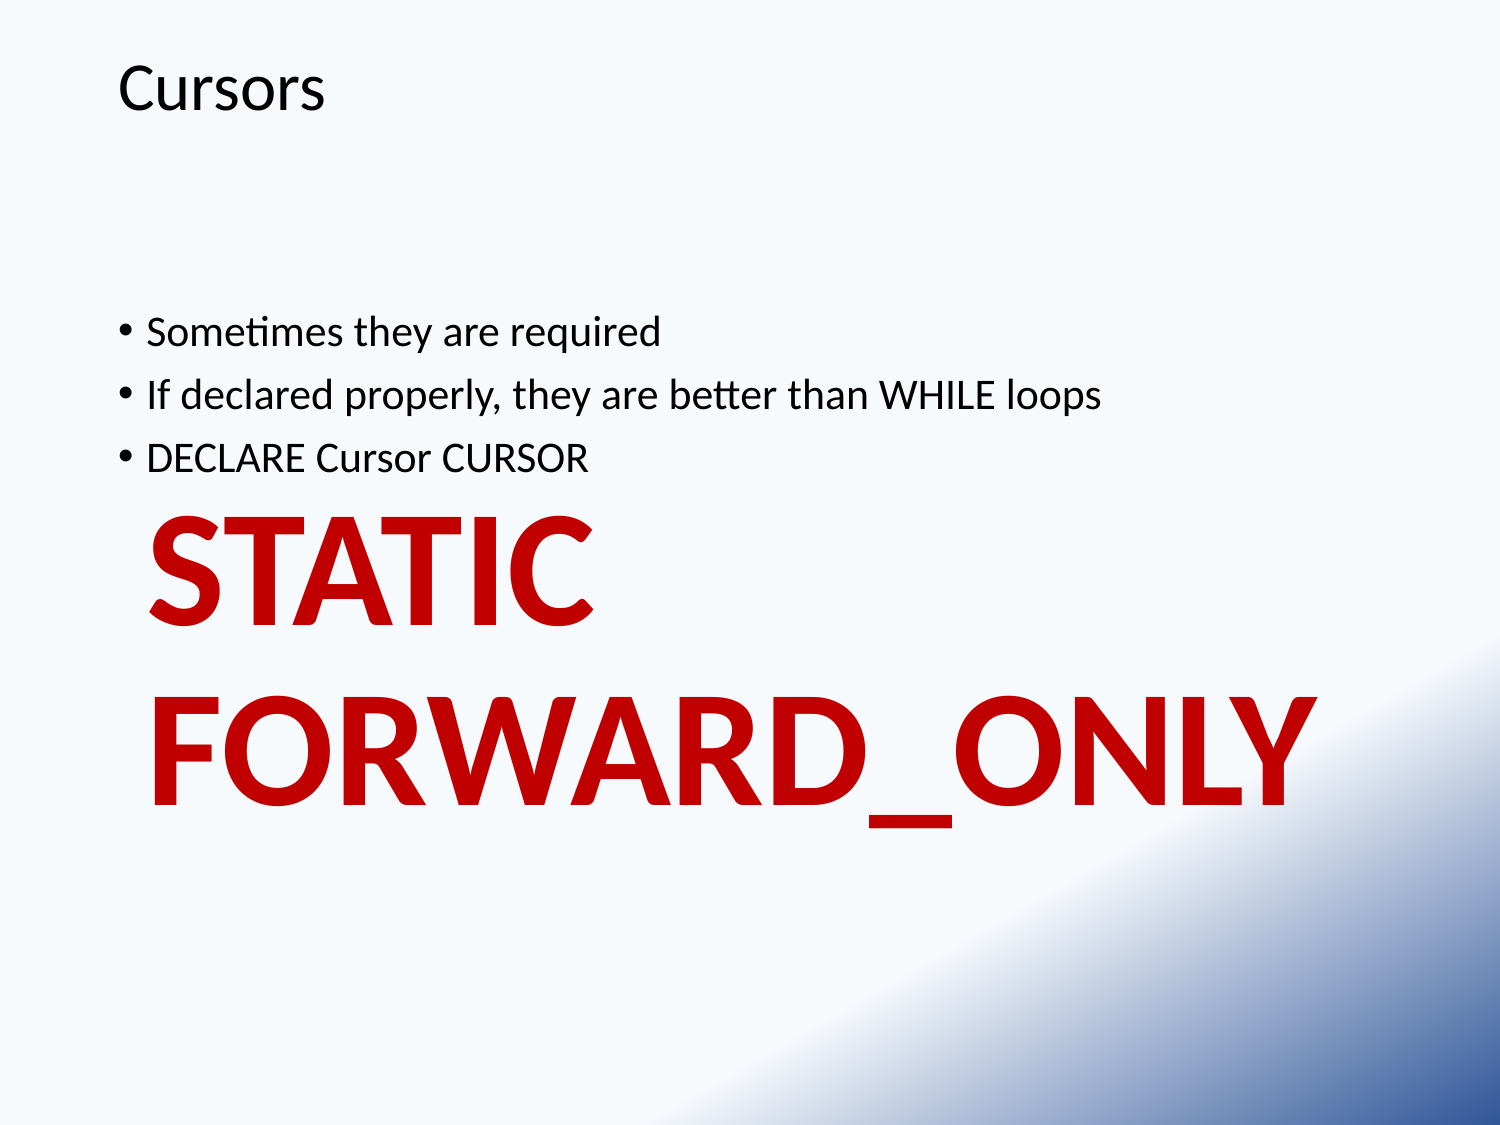

# Cursors
Sometimes they are required
If declared properly, they are better than WHILE loops
DECLARE Cursor CURSOR
STATIC FORWARD_ONLY